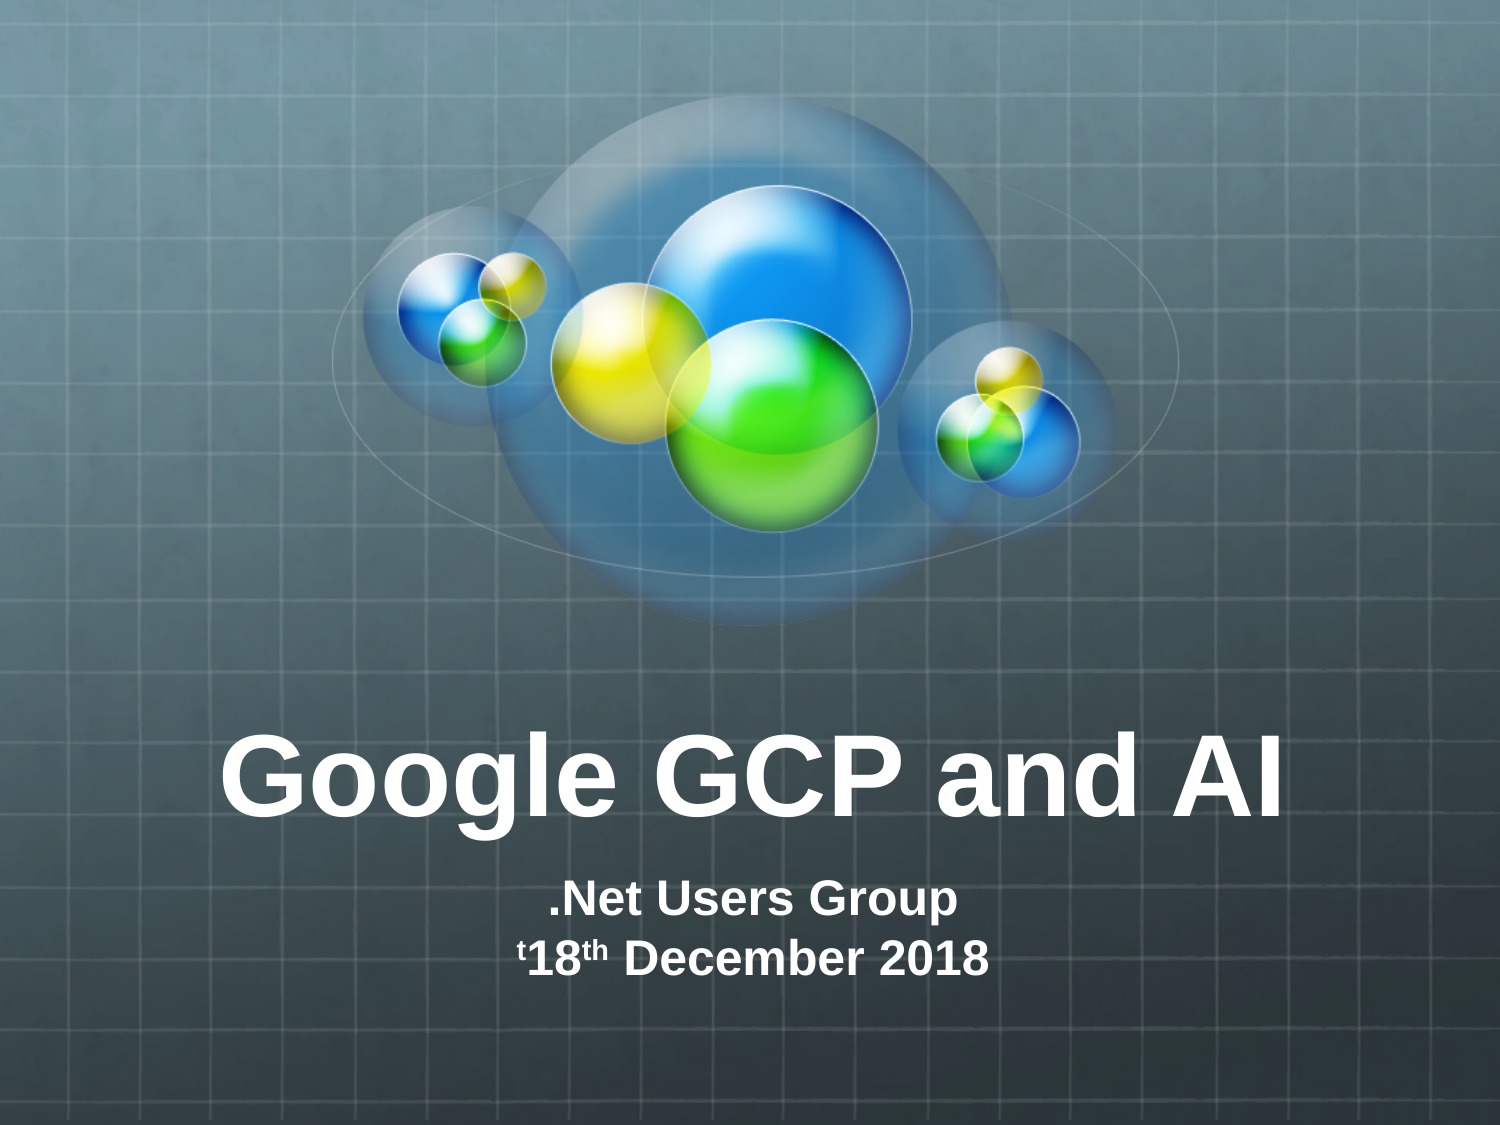

# Google GCP and AI
.Net Users Group
t18th December 2018